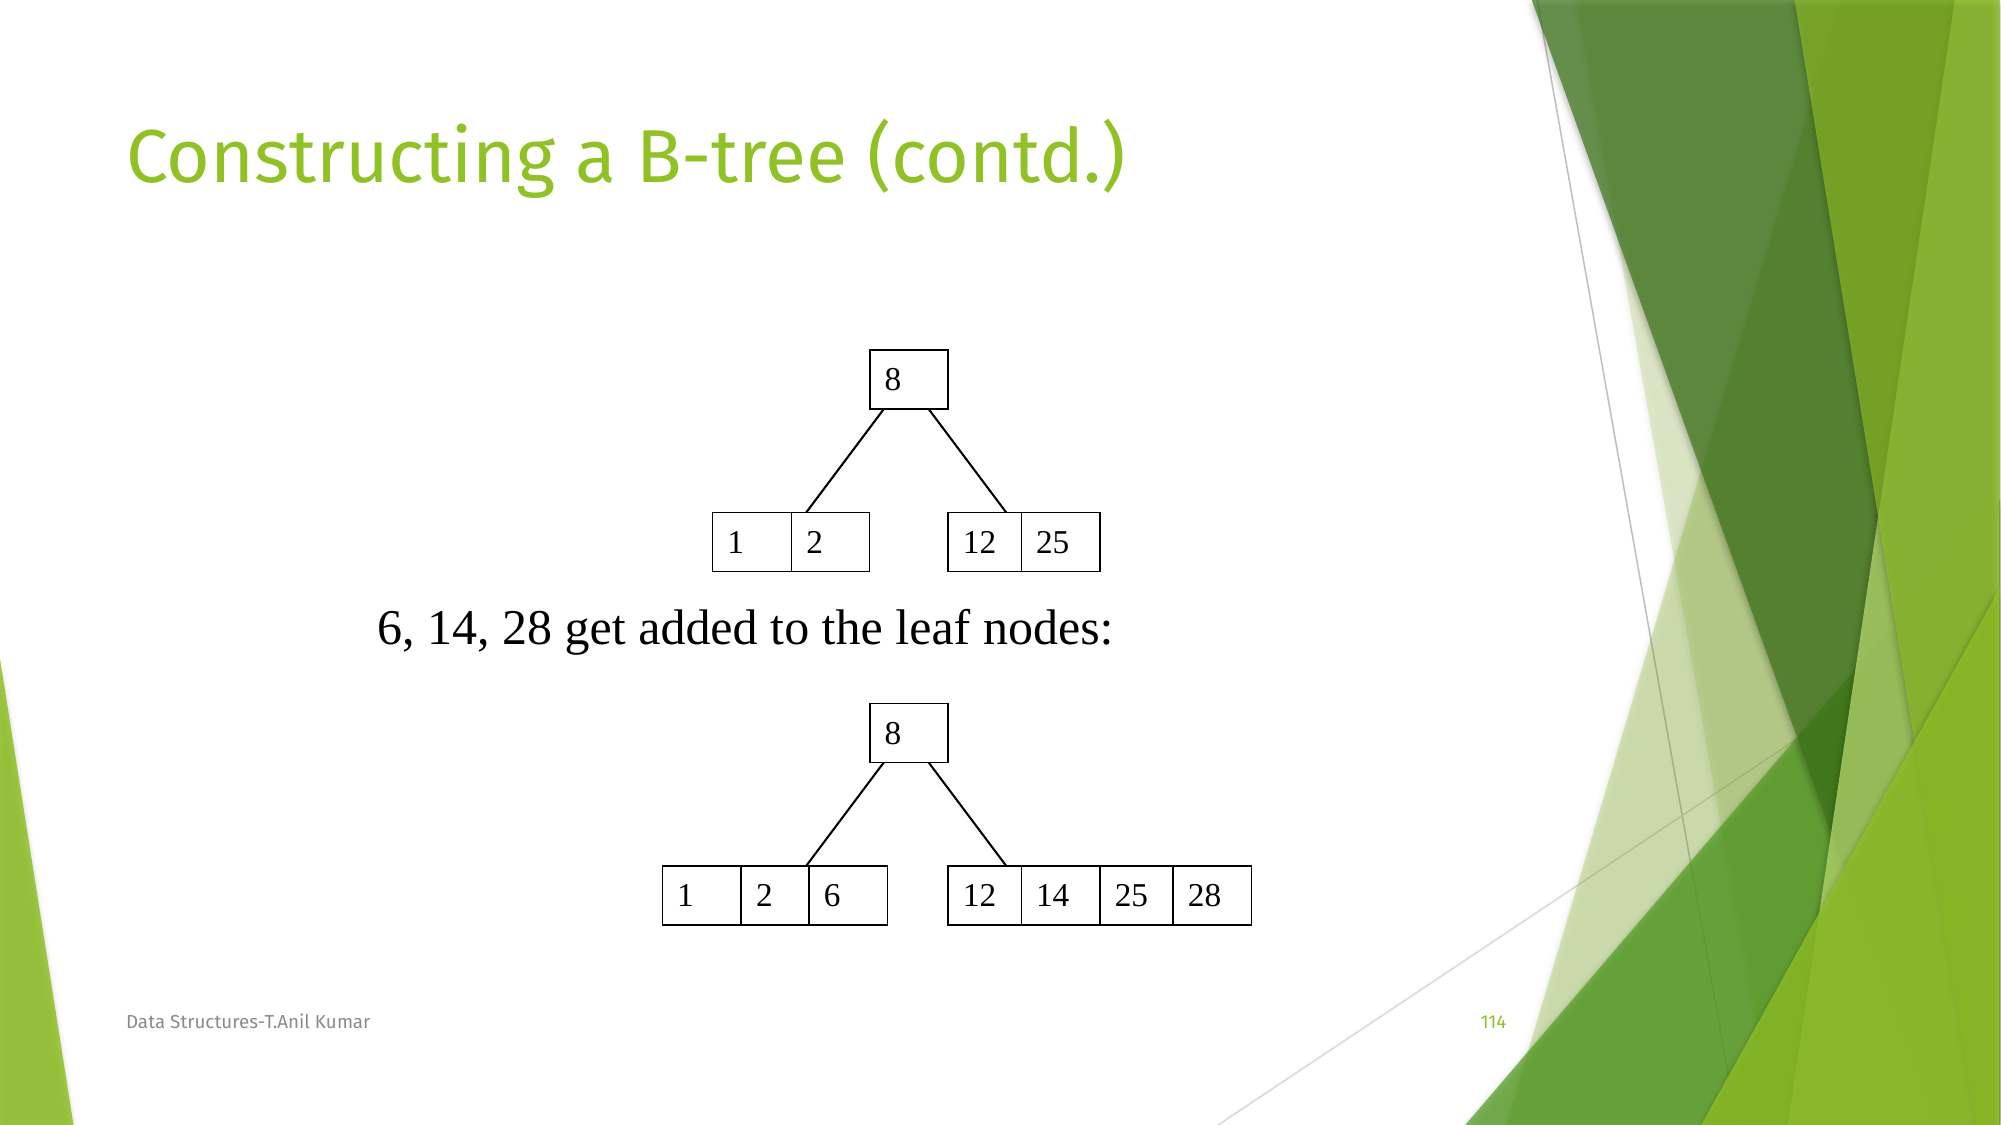

# Constructing a B-tree (contd.)
8

1
2
12
25
6, 14, 28 get added to the leaf nodes:
8

1
2
6
12
14
25
28
Data Structures-T.Anil Kumar
114